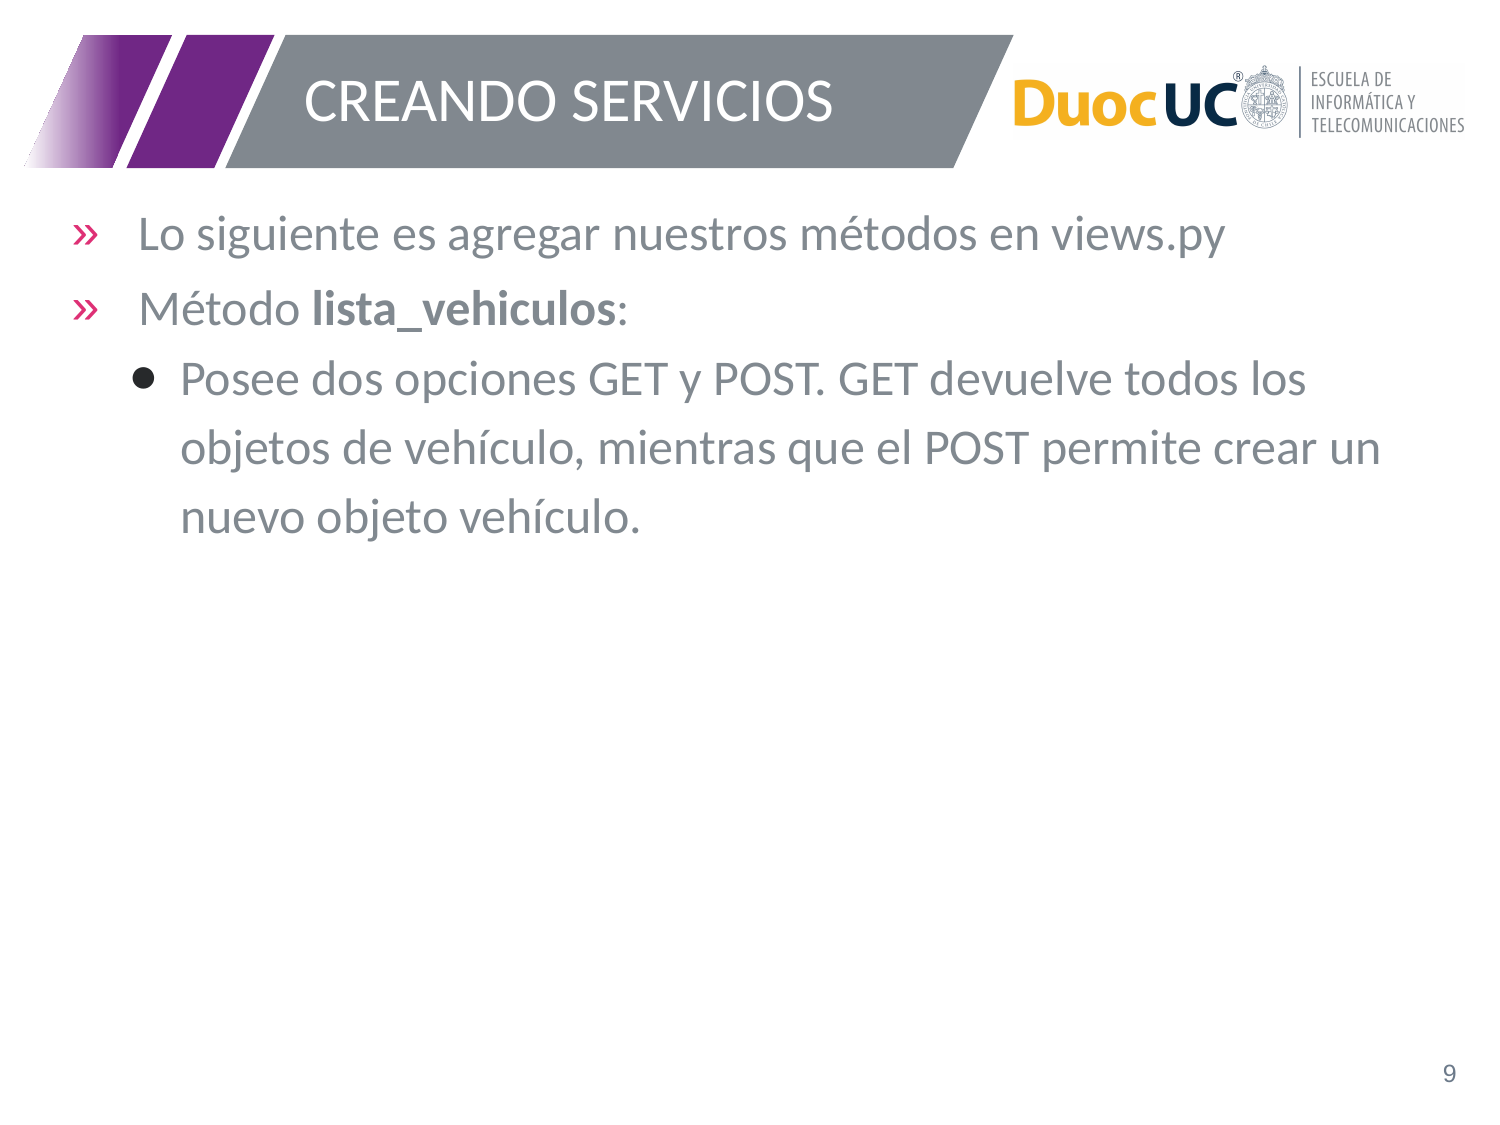

# CREANDO SERVICIOS
Lo siguiente es agregar nuestros métodos en views.py
Método lista_vehiculos:
Posee dos opciones GET y POST. GET devuelve todos los objetos de vehículo, mientras que el POST permite crear un nuevo objeto vehículo.